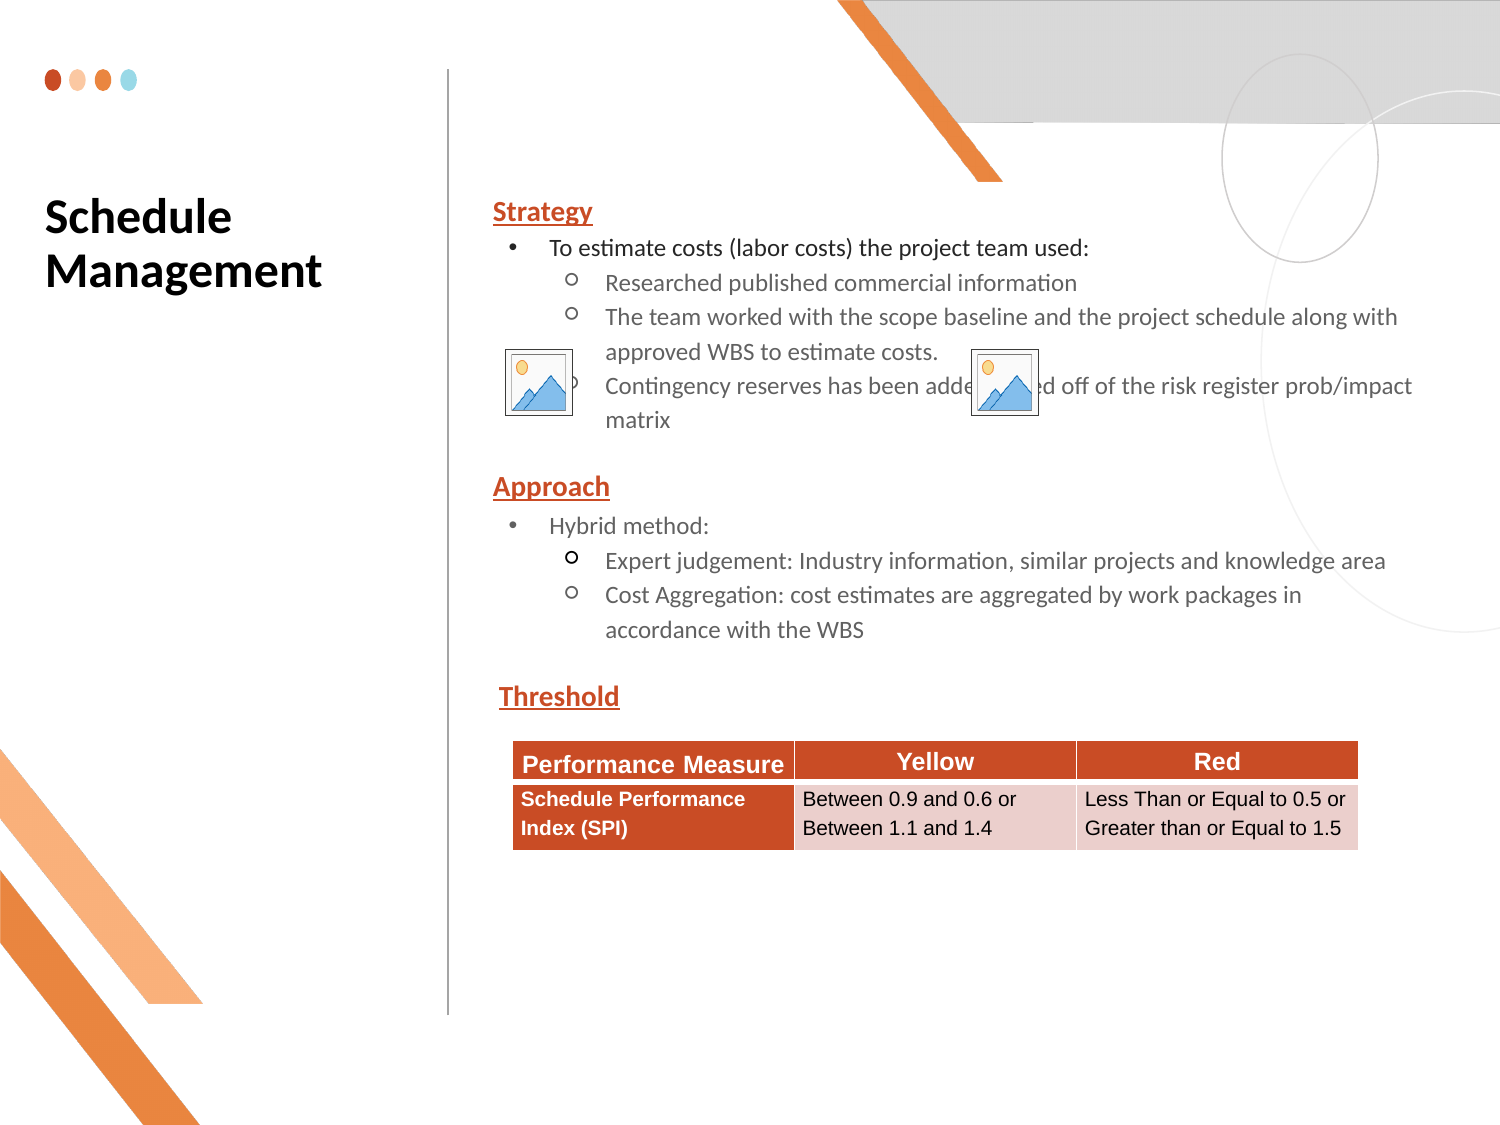

# Schedule Management
Strategy
To estimate costs (labor costs) the project team used:
Researched published commercial information
The team worked with the scope baseline and the project schedule along with approved WBS to estimate costs.
Contingency reserves has been added based off of the risk register prob/impact matrix
Approach
Hybrid method:
Expert judgement: Industry information, similar projects and knowledge area
Cost Aggregation: cost estimates are aggregated by work packages in accordance with the WBS
 Threshold

| Performance Measure | Yellow | Red |
| --- | --- | --- |
| Schedule Performance Index (SPI) | Between 0.9 and 0.6 or Between 1.1 and 1.4 | Less Than or Equal to 0.5 or Greater than or Equal to 1.5 |